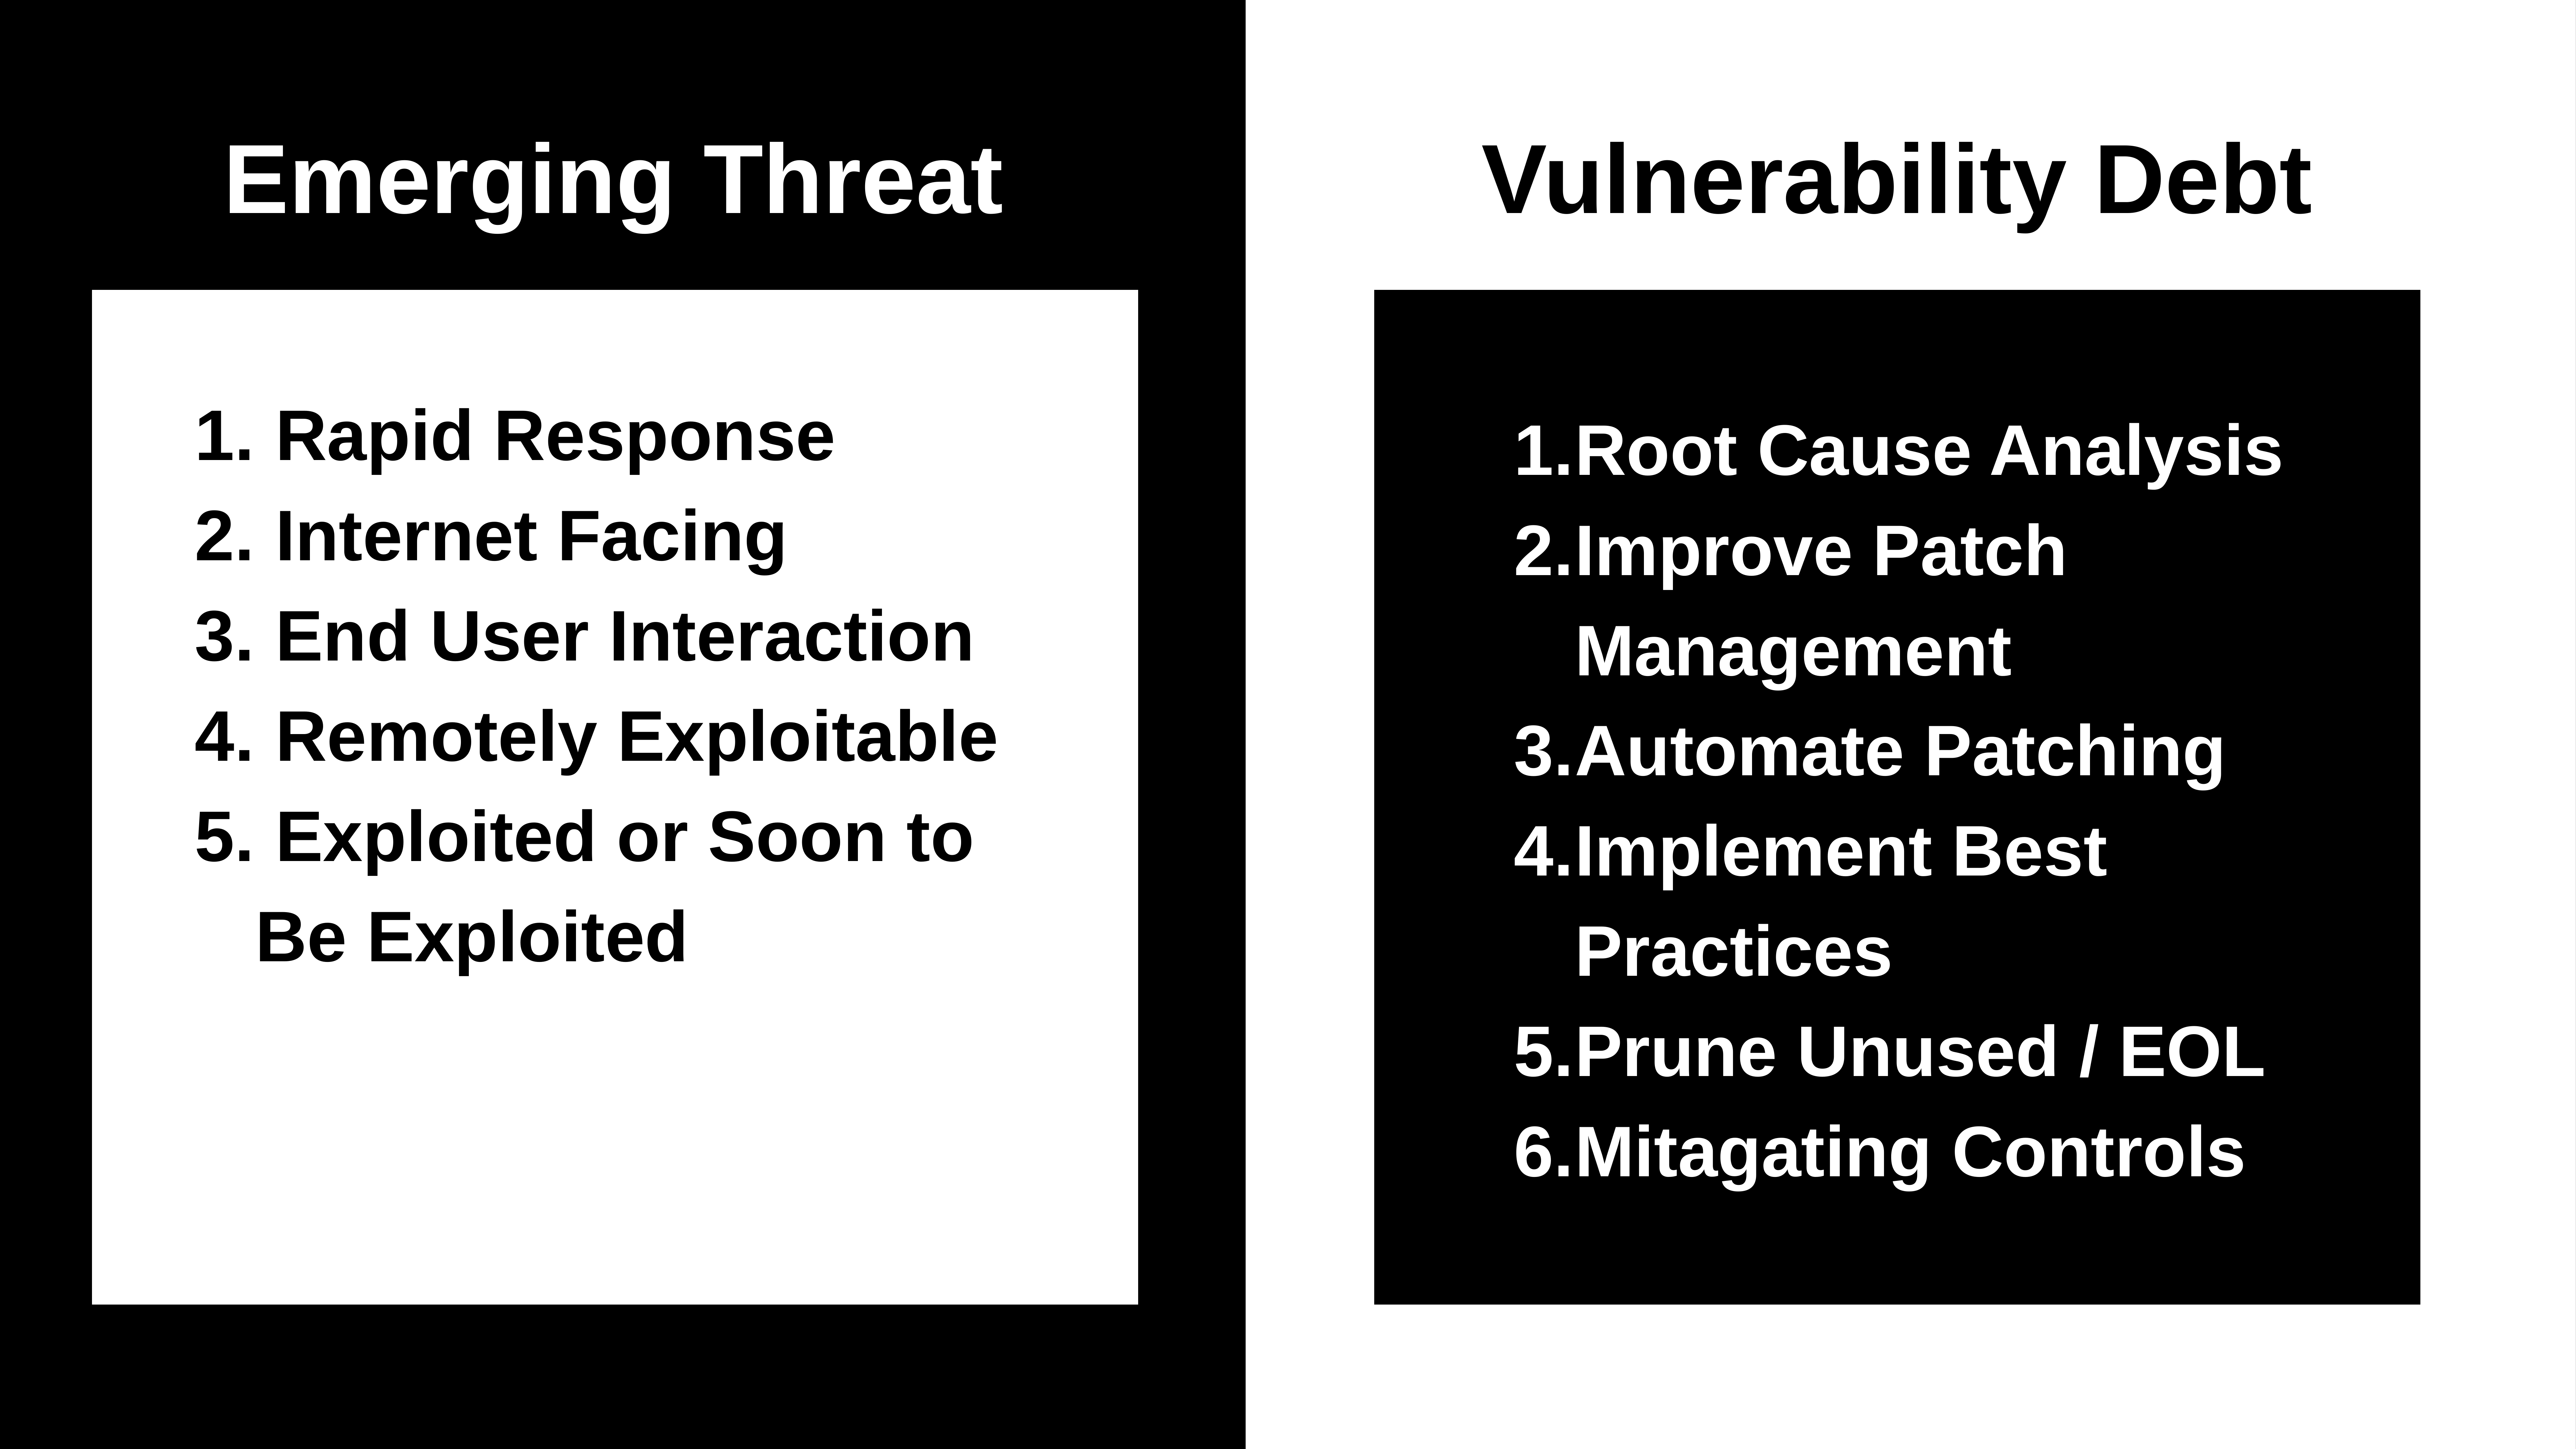

Vulnerability Debt
Emerging Threat
Vulnerability Debt

 Rapid Response
 Internet Facing
 End User Interaction
 Remotely Exploitable
 Exploited or Soon to Be Exploited
Root Cause Analysis
Improve Patch Management
Automate Patching
Implement Best Practices
Prune Unused / EOL
Mitagating Controls